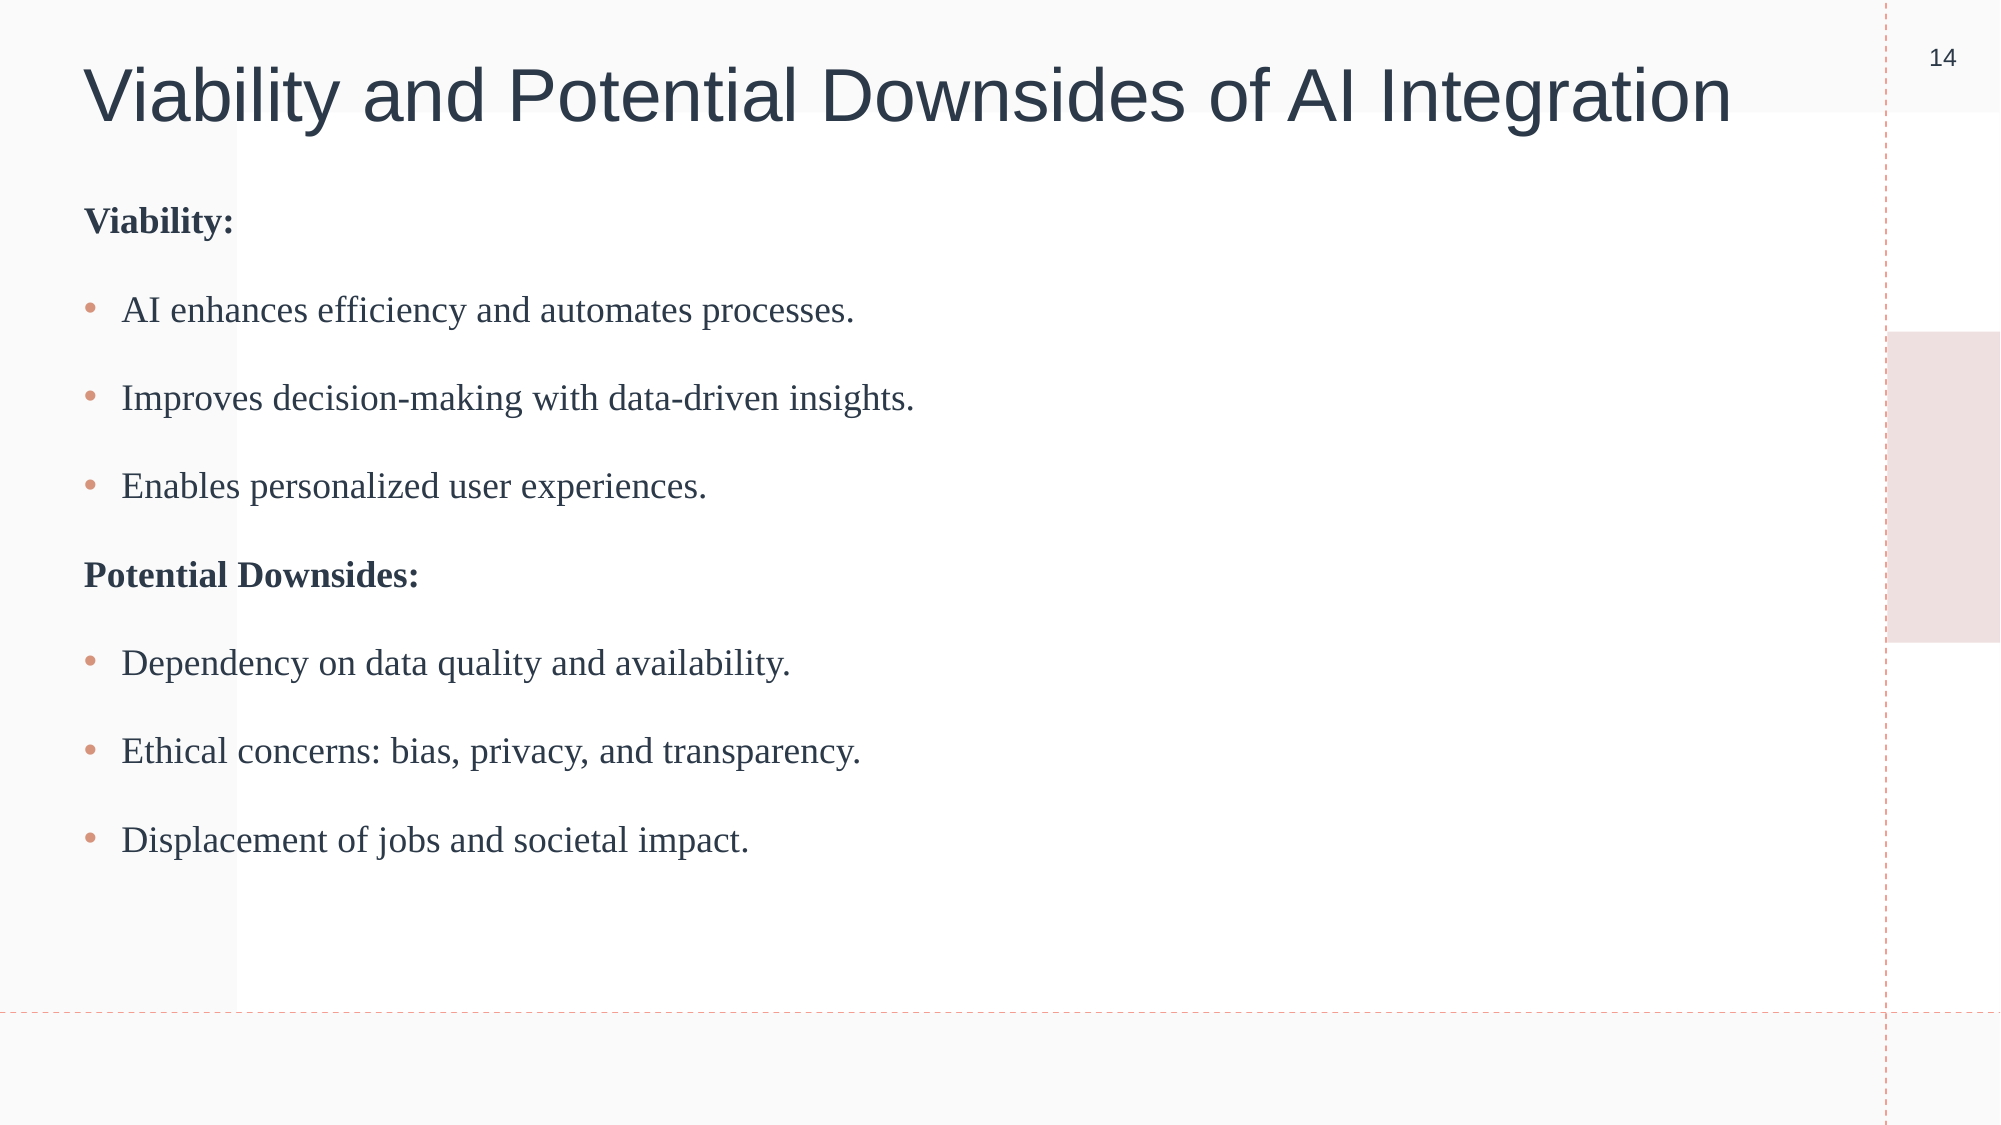

14
# Viability and Potential Downsides of AI Integration
Viability:
AI enhances efficiency and automates processes.
Improves decision-making with data-driven insights.
Enables personalized user experiences.
Potential Downsides:
Dependency on data quality and availability.
Ethical concerns: bias, privacy, and transparency.
Displacement of jobs and societal impact.